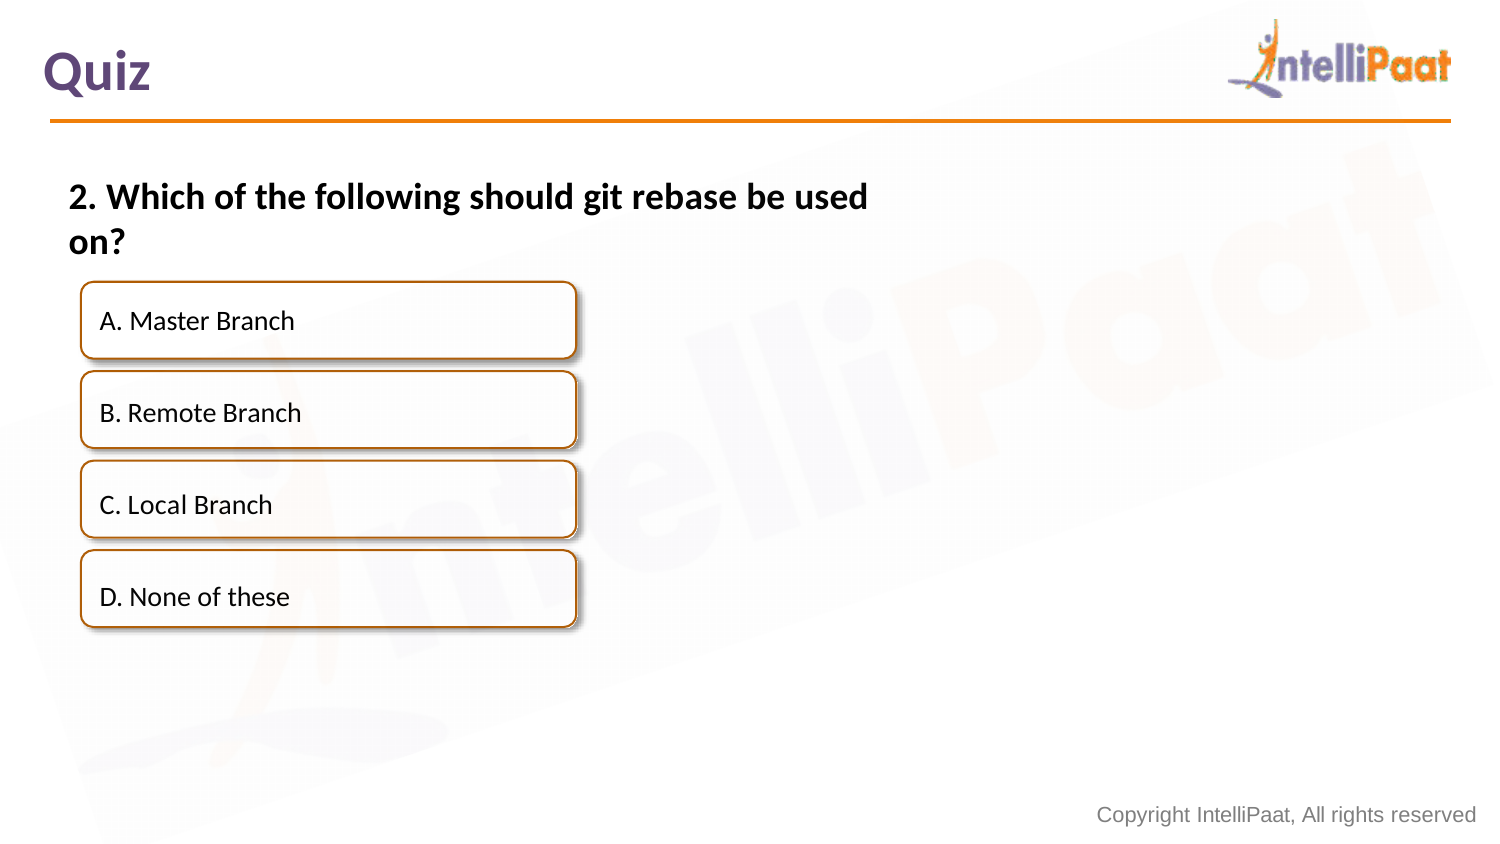

# Quiz
2. Which of the following should git rebase be used on?

Master Branch

Remote Branch

Local Branch

None of these

Copyright IntelliPaat, All rights reserved